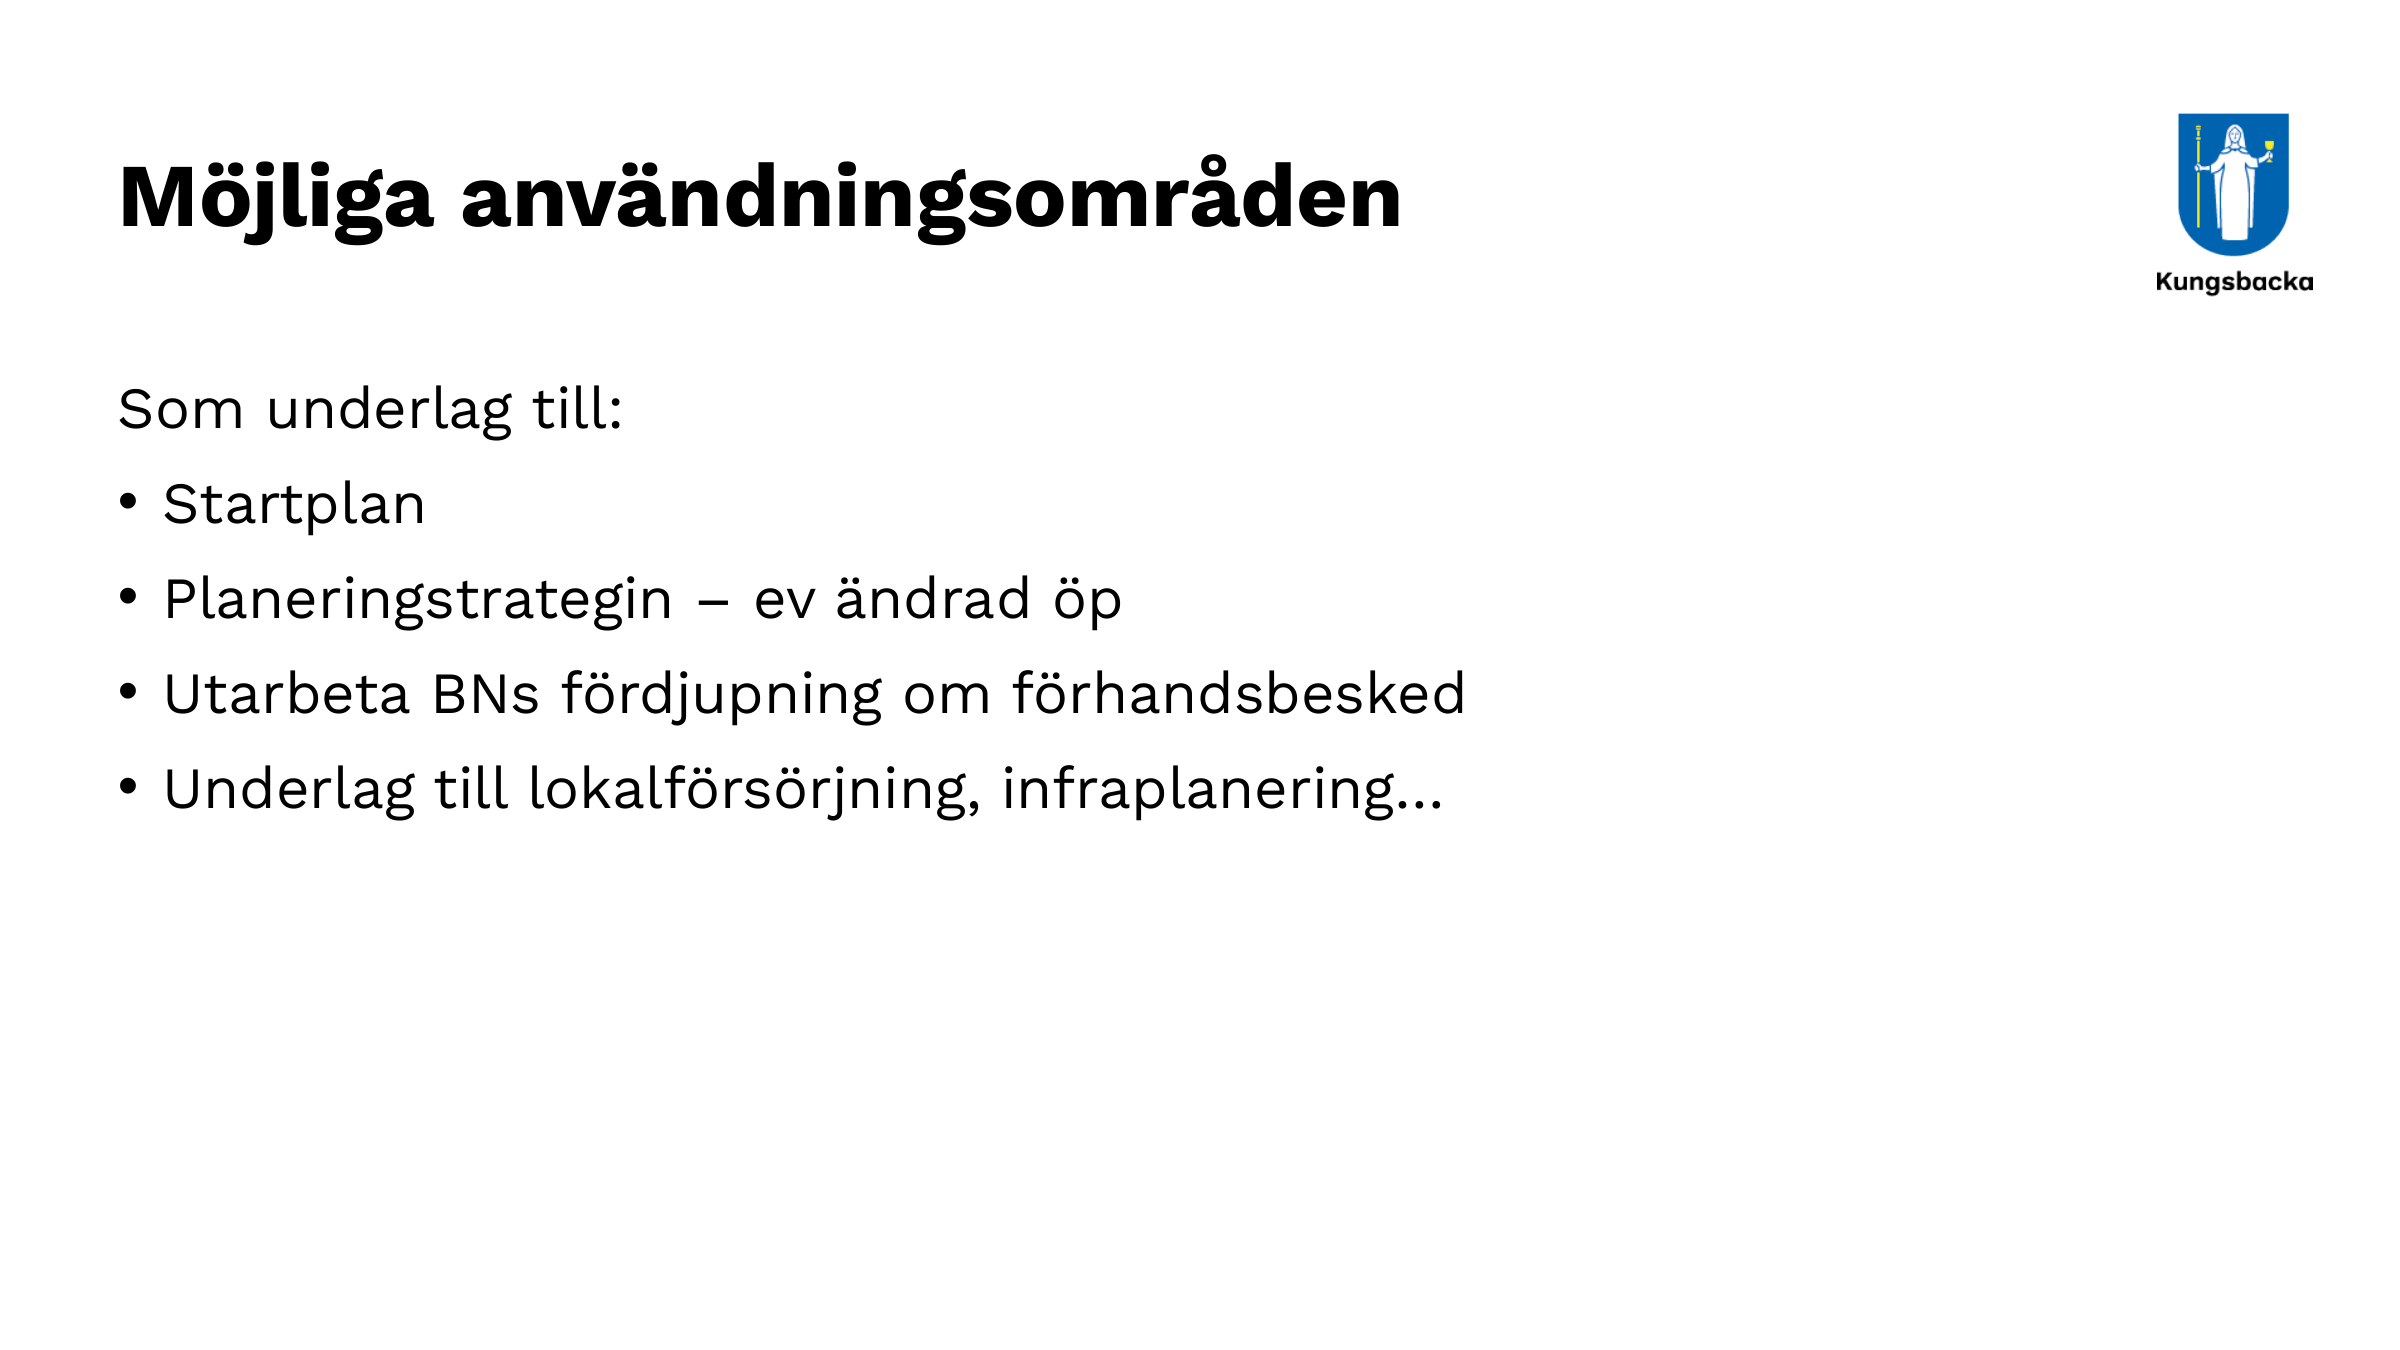

# Möjliga användningsområden
Som underlag till:
Startplan
Planeringstrategin – ev ändrad öp
Utarbeta BNs fördjupning om förhandsbesked
Underlag till lokalförsörjning, infraplanering…